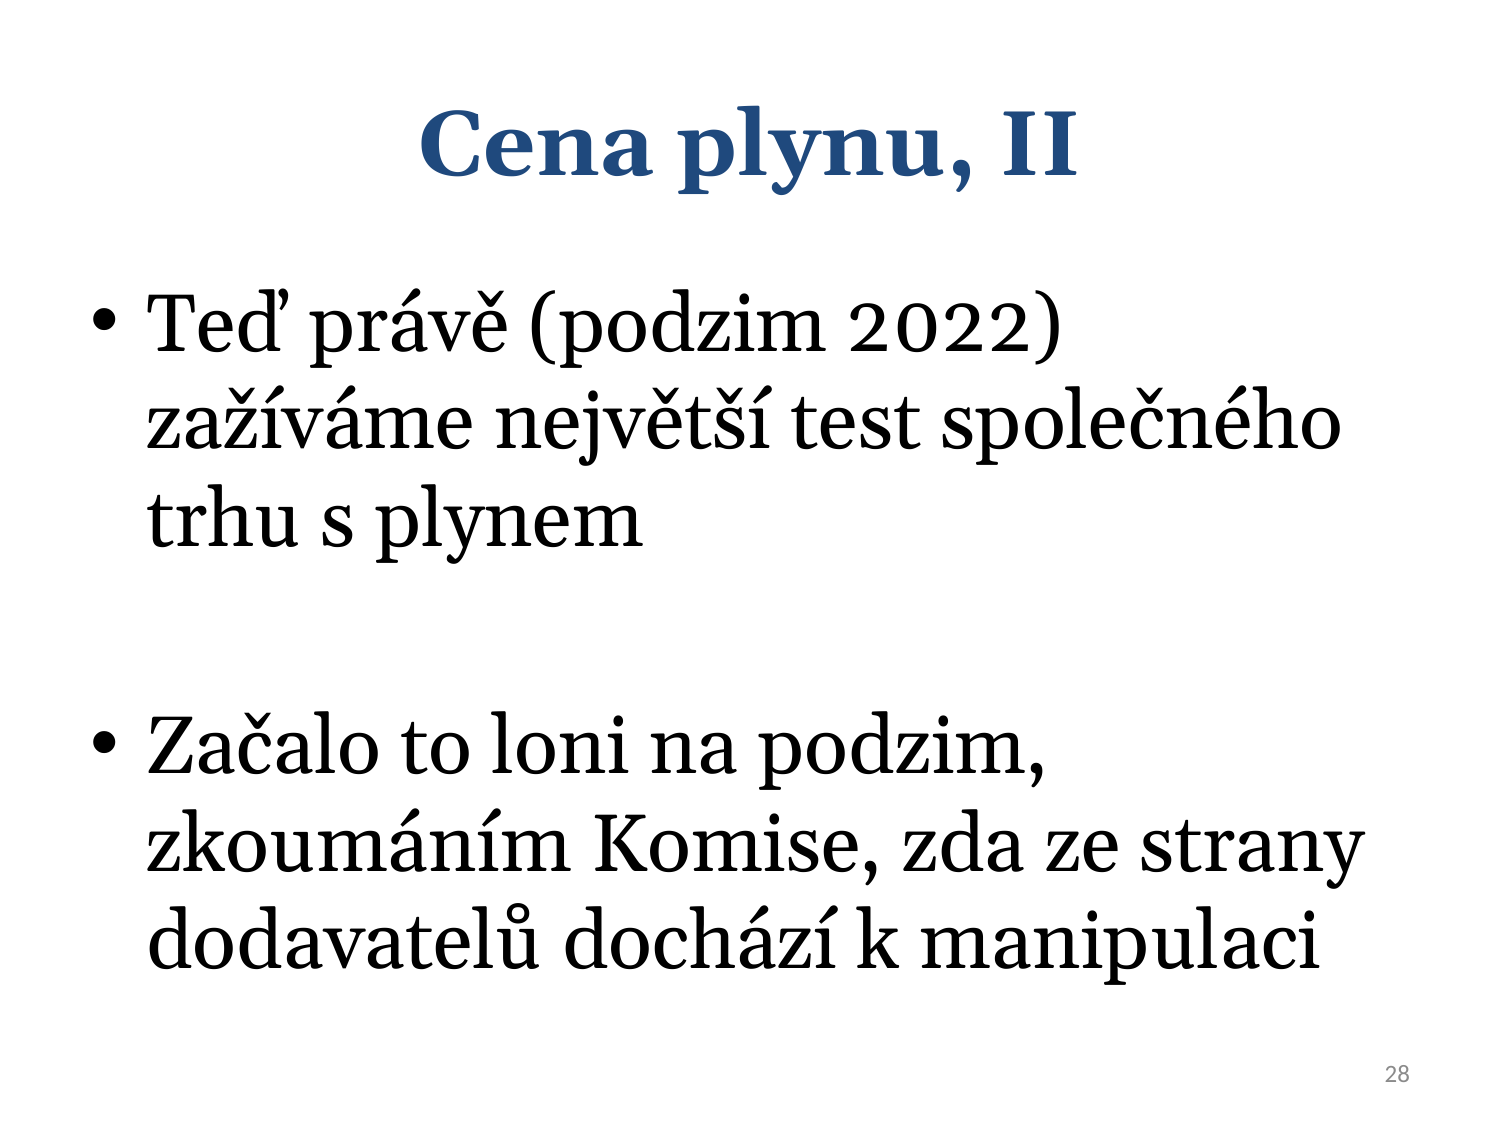

# Cena plynu, II
Teď právě (podzim 2022) zažíváme největší test společného trhu s plynem

Začalo to loni na podzim, zkoumáním Komise, zda ze strany dodavatelů dochází k manipulaci

28